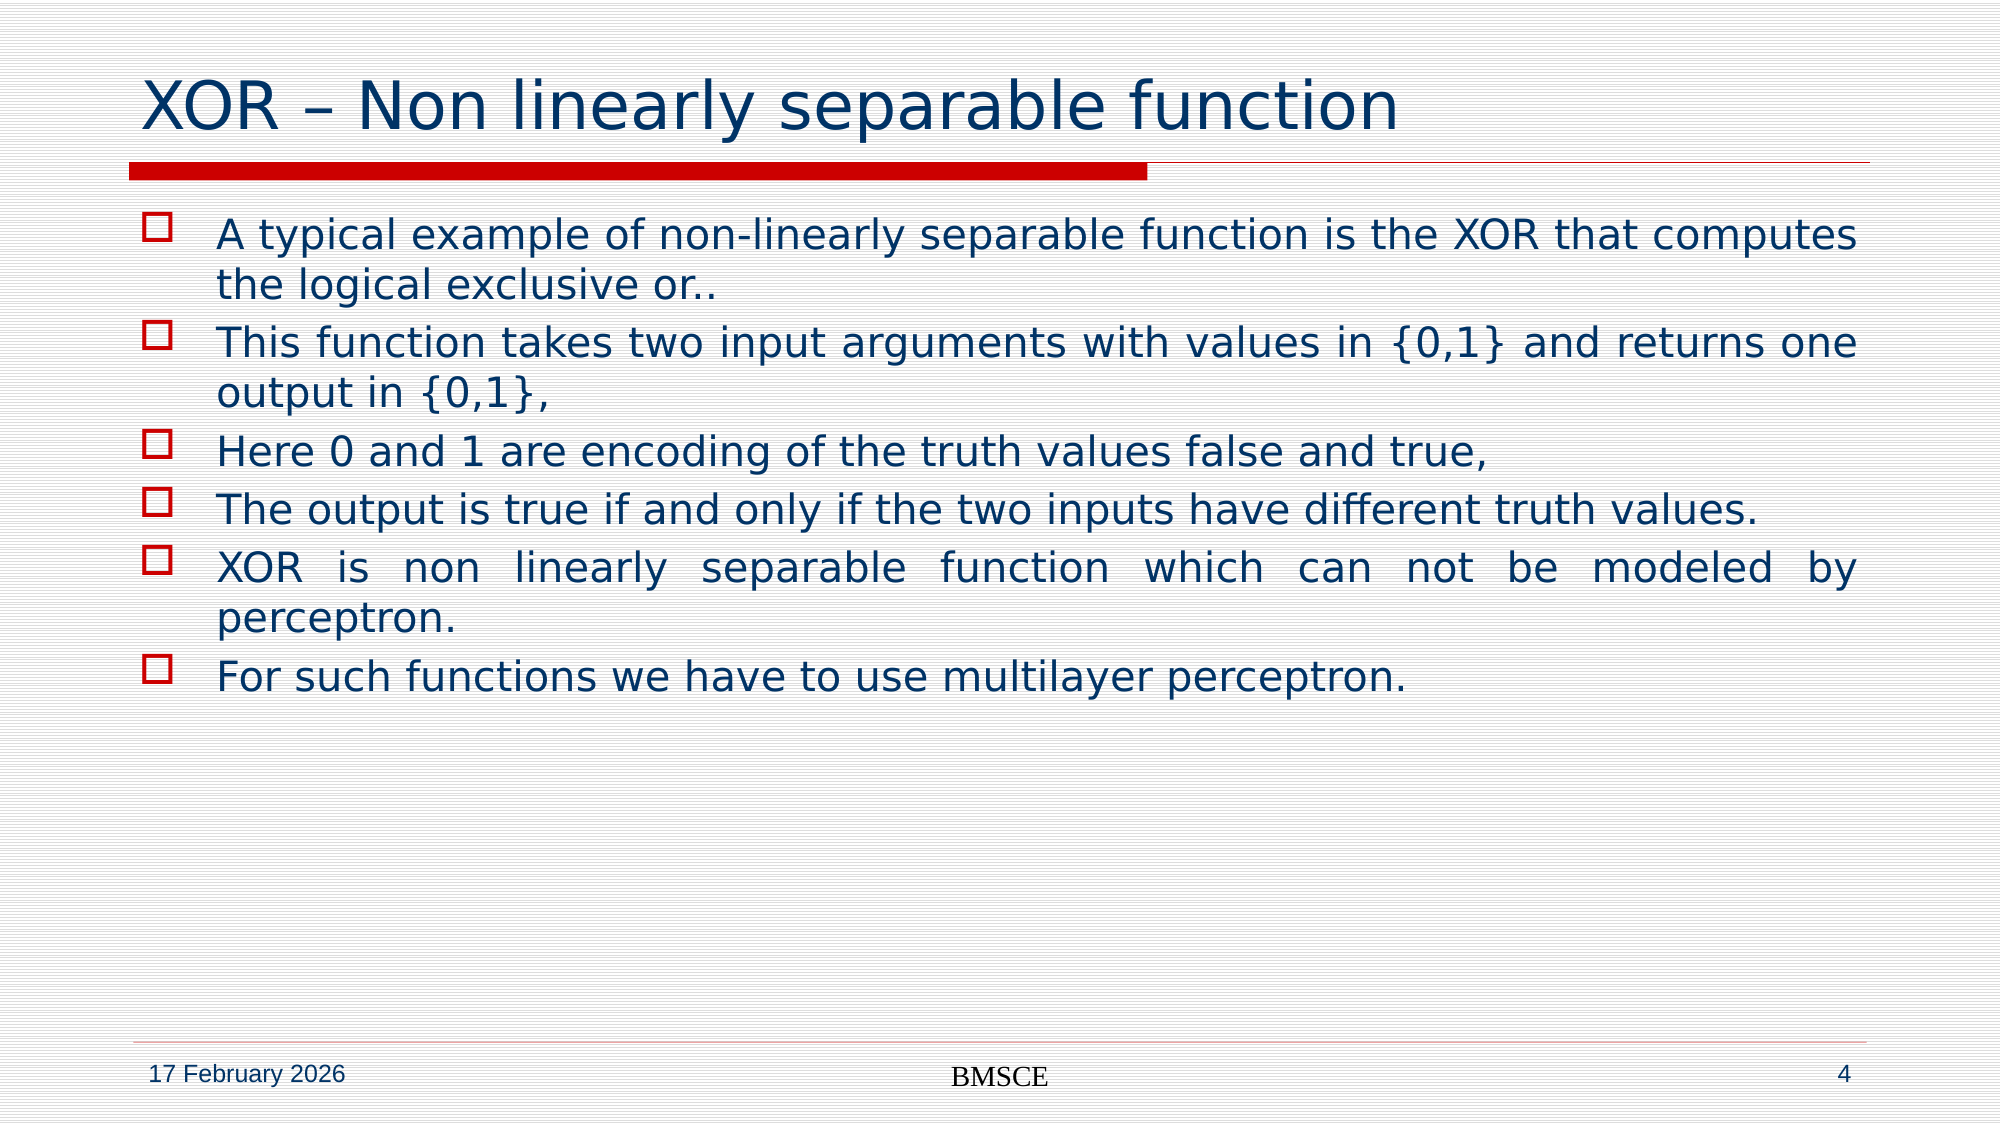

# XOR – Non linearly separable function
A typical example of non-linearly separable function is the XOR that computes the logical exclusive or..
This function takes two input arguments with values in {0,1} and returns one output in {0,1},
Here 0 and 1 are encoding of the truth values false and true,
The output is true if and only if the two inputs have different truth values.
XOR is non linearly separable function which can not be modeled by perceptron.
For such functions we have to use multilayer perceptron.
BMSCE
4
17 February 2026